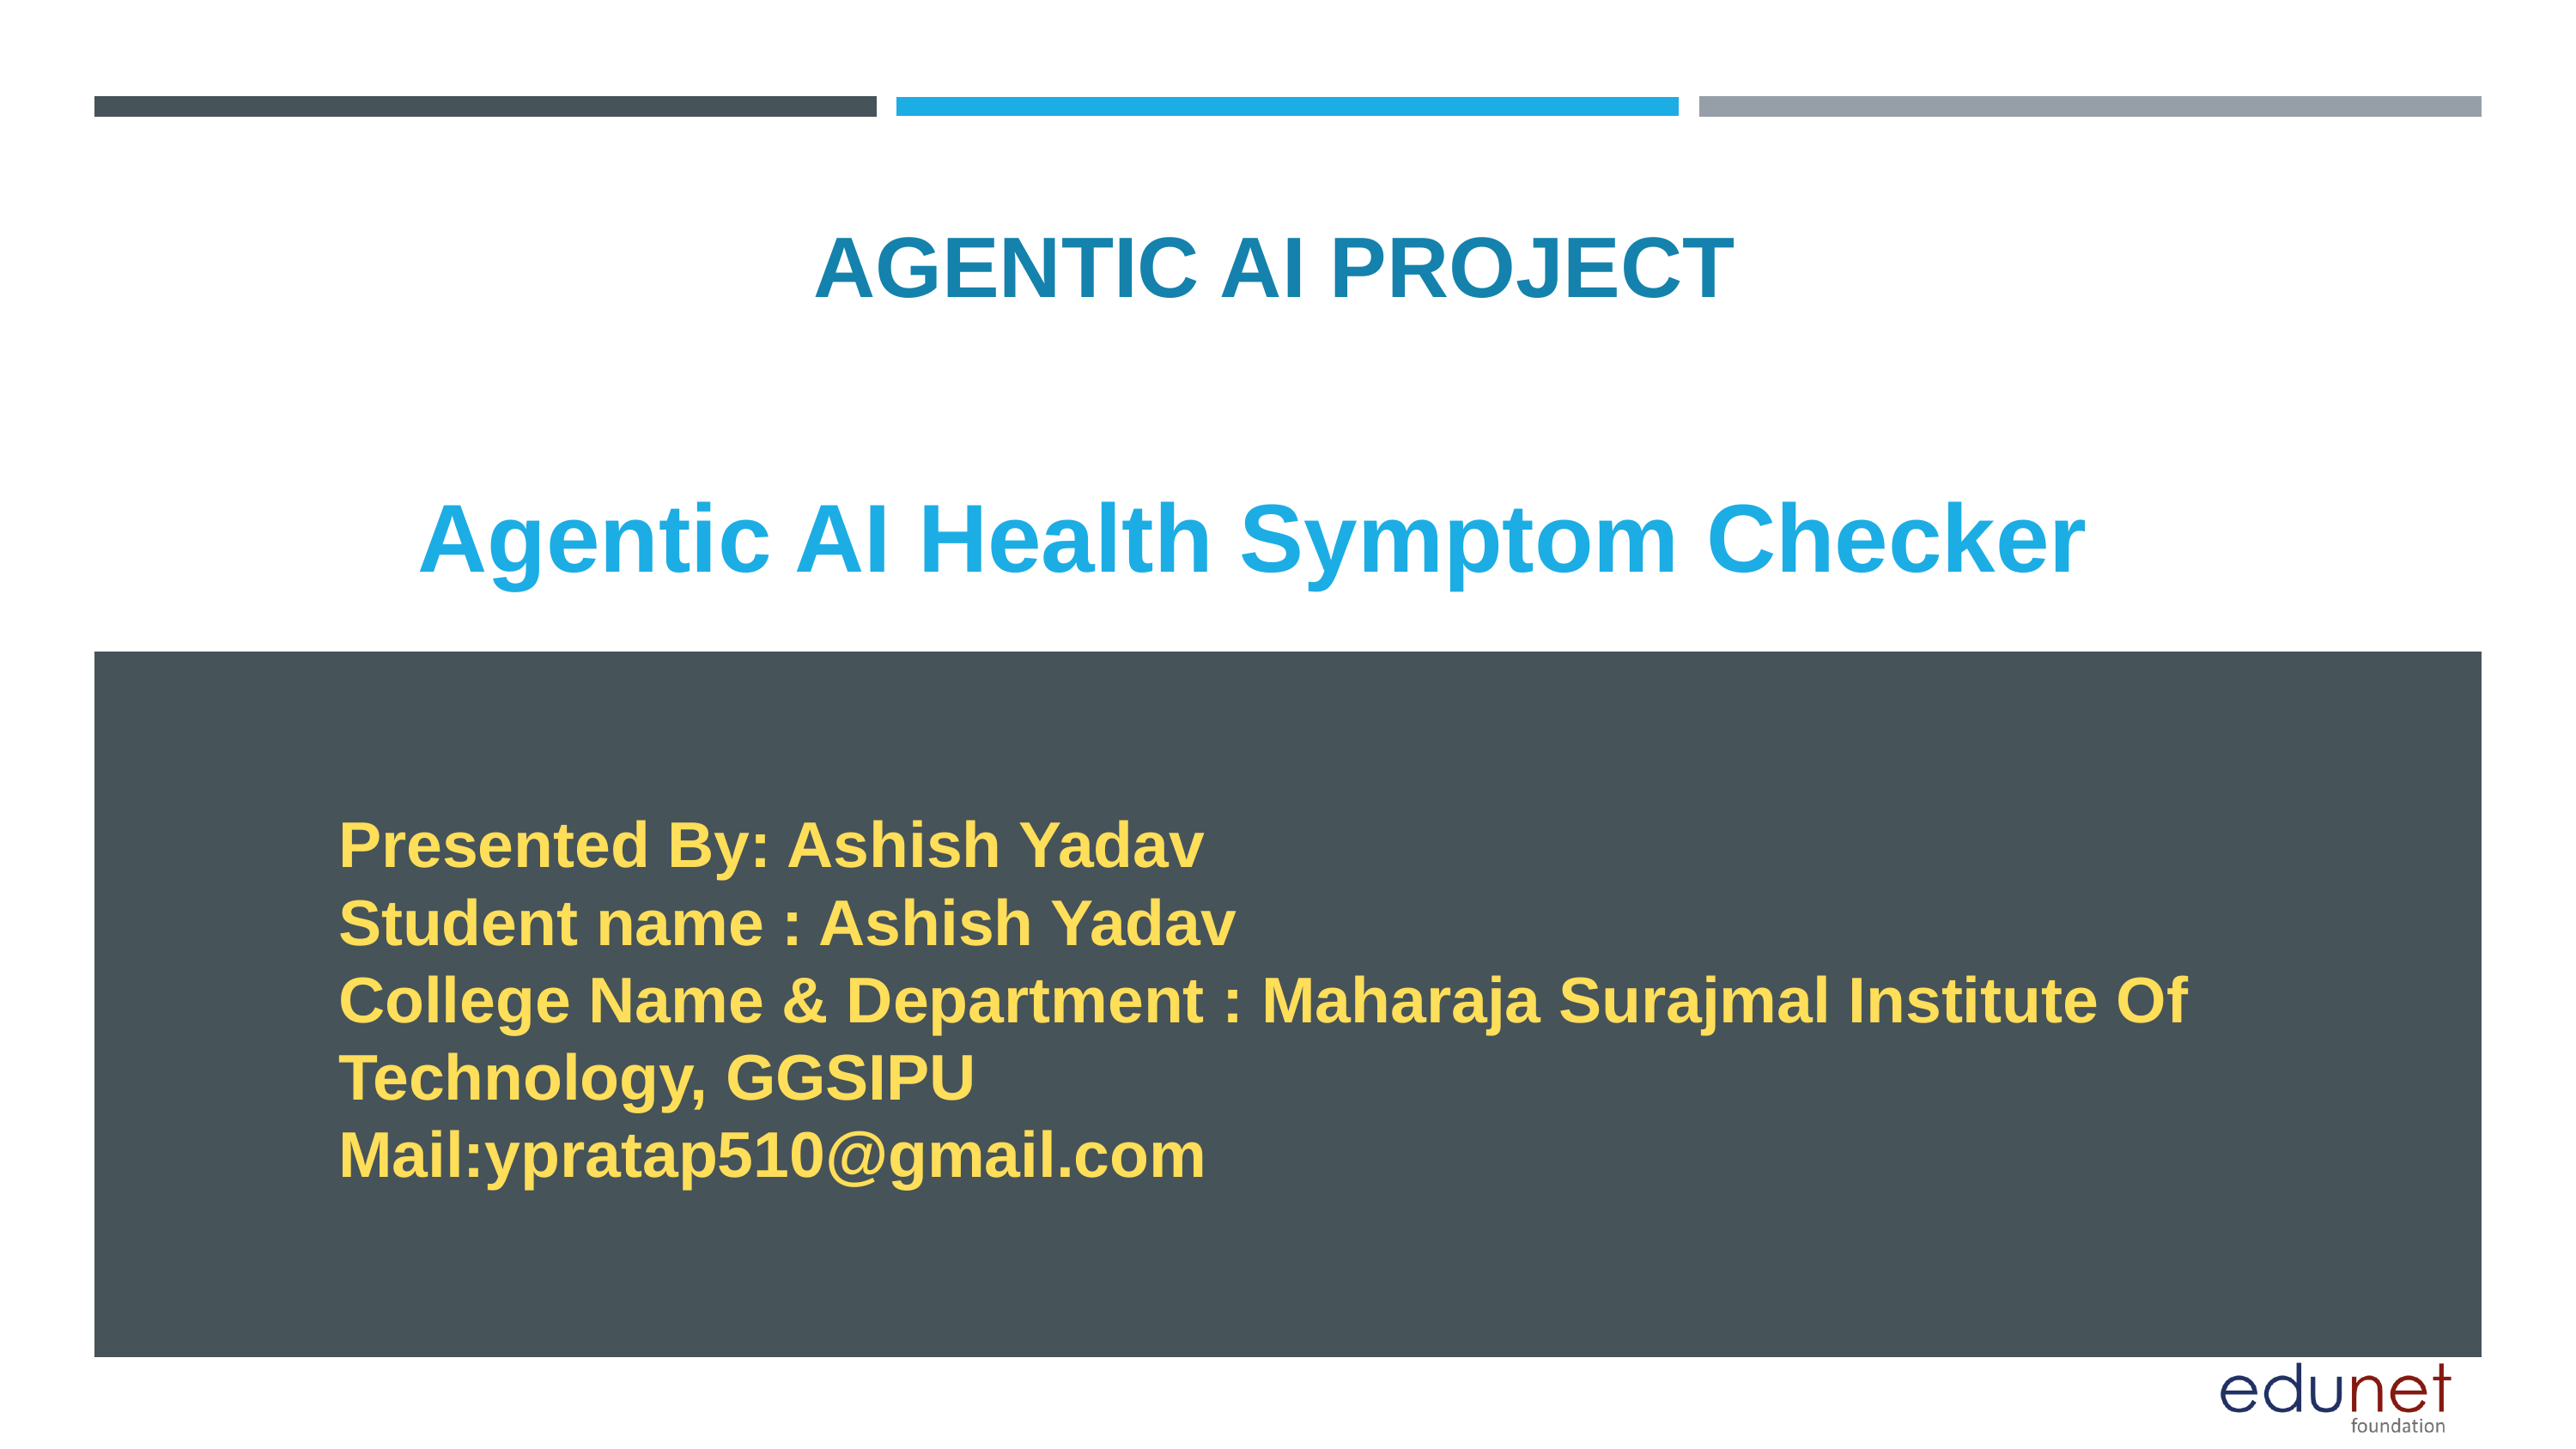

AGENTIC AI PROJECT

Agentic AI Health Symptom Checker

Presented By: Ashish Yadav
Student name : Ashish Yadav
College Name & Department : Maharaja Surajmal Institute Of Technology, GGSIPU
Mail:ypratap510@gmail.com